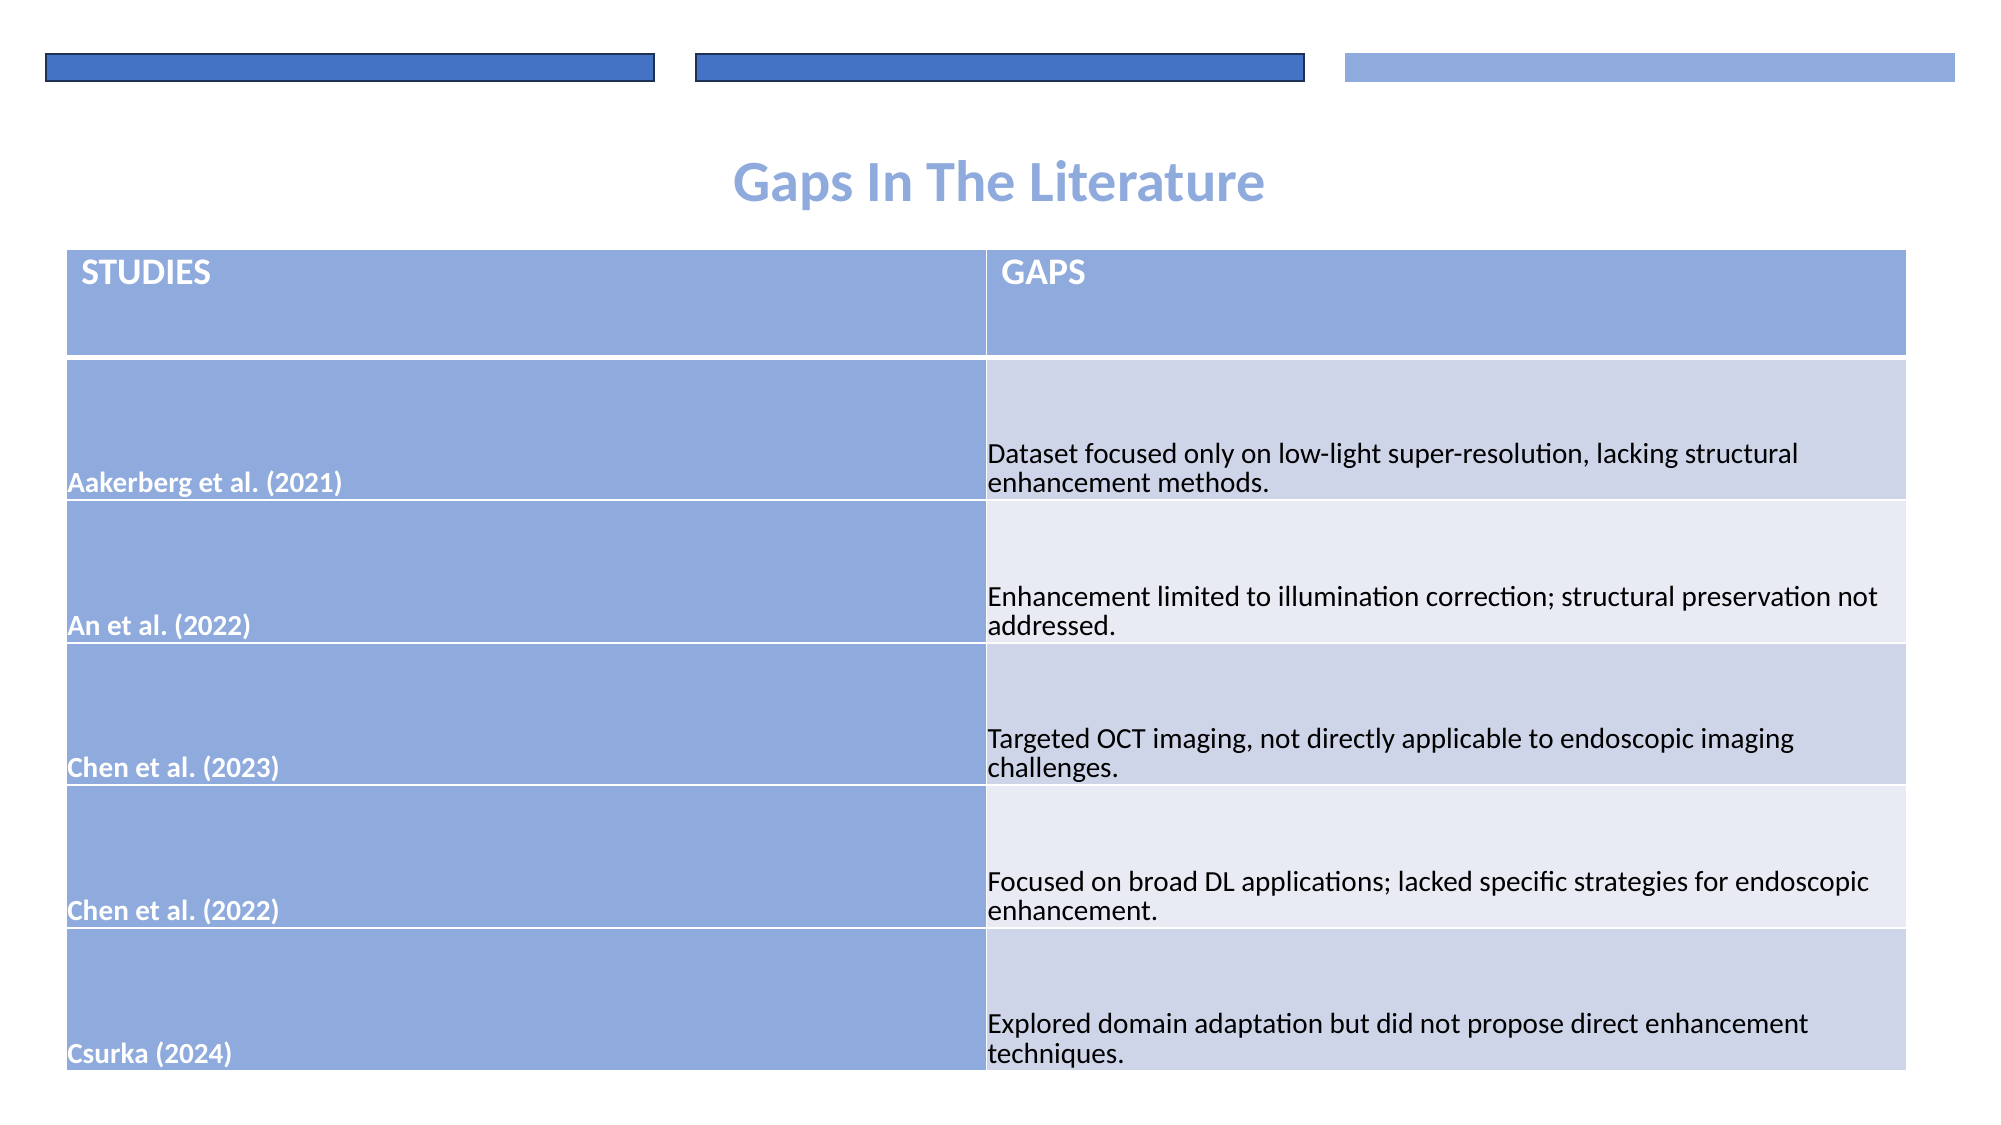

Gaps In The Literature
| STUDIES | GAPS |
| --- | --- |
| Aakerberg et al. (2021) | Dataset focused only on low-light super-resolution, lacking structural enhancement methods. |
| An et al. (2022) | Enhancement limited to illumination correction; structural preservation not addressed. |
| Chen et al. (2023) | Targeted OCT imaging, not directly applicable to endoscopic imaging challenges. |
| Chen et al. (2022) | Focused on broad DL applications; lacked specific strategies for endoscopic enhancement. |
| Csurka (2024) | Explored domain adaptation but did not propose direct enhancement techniques. |